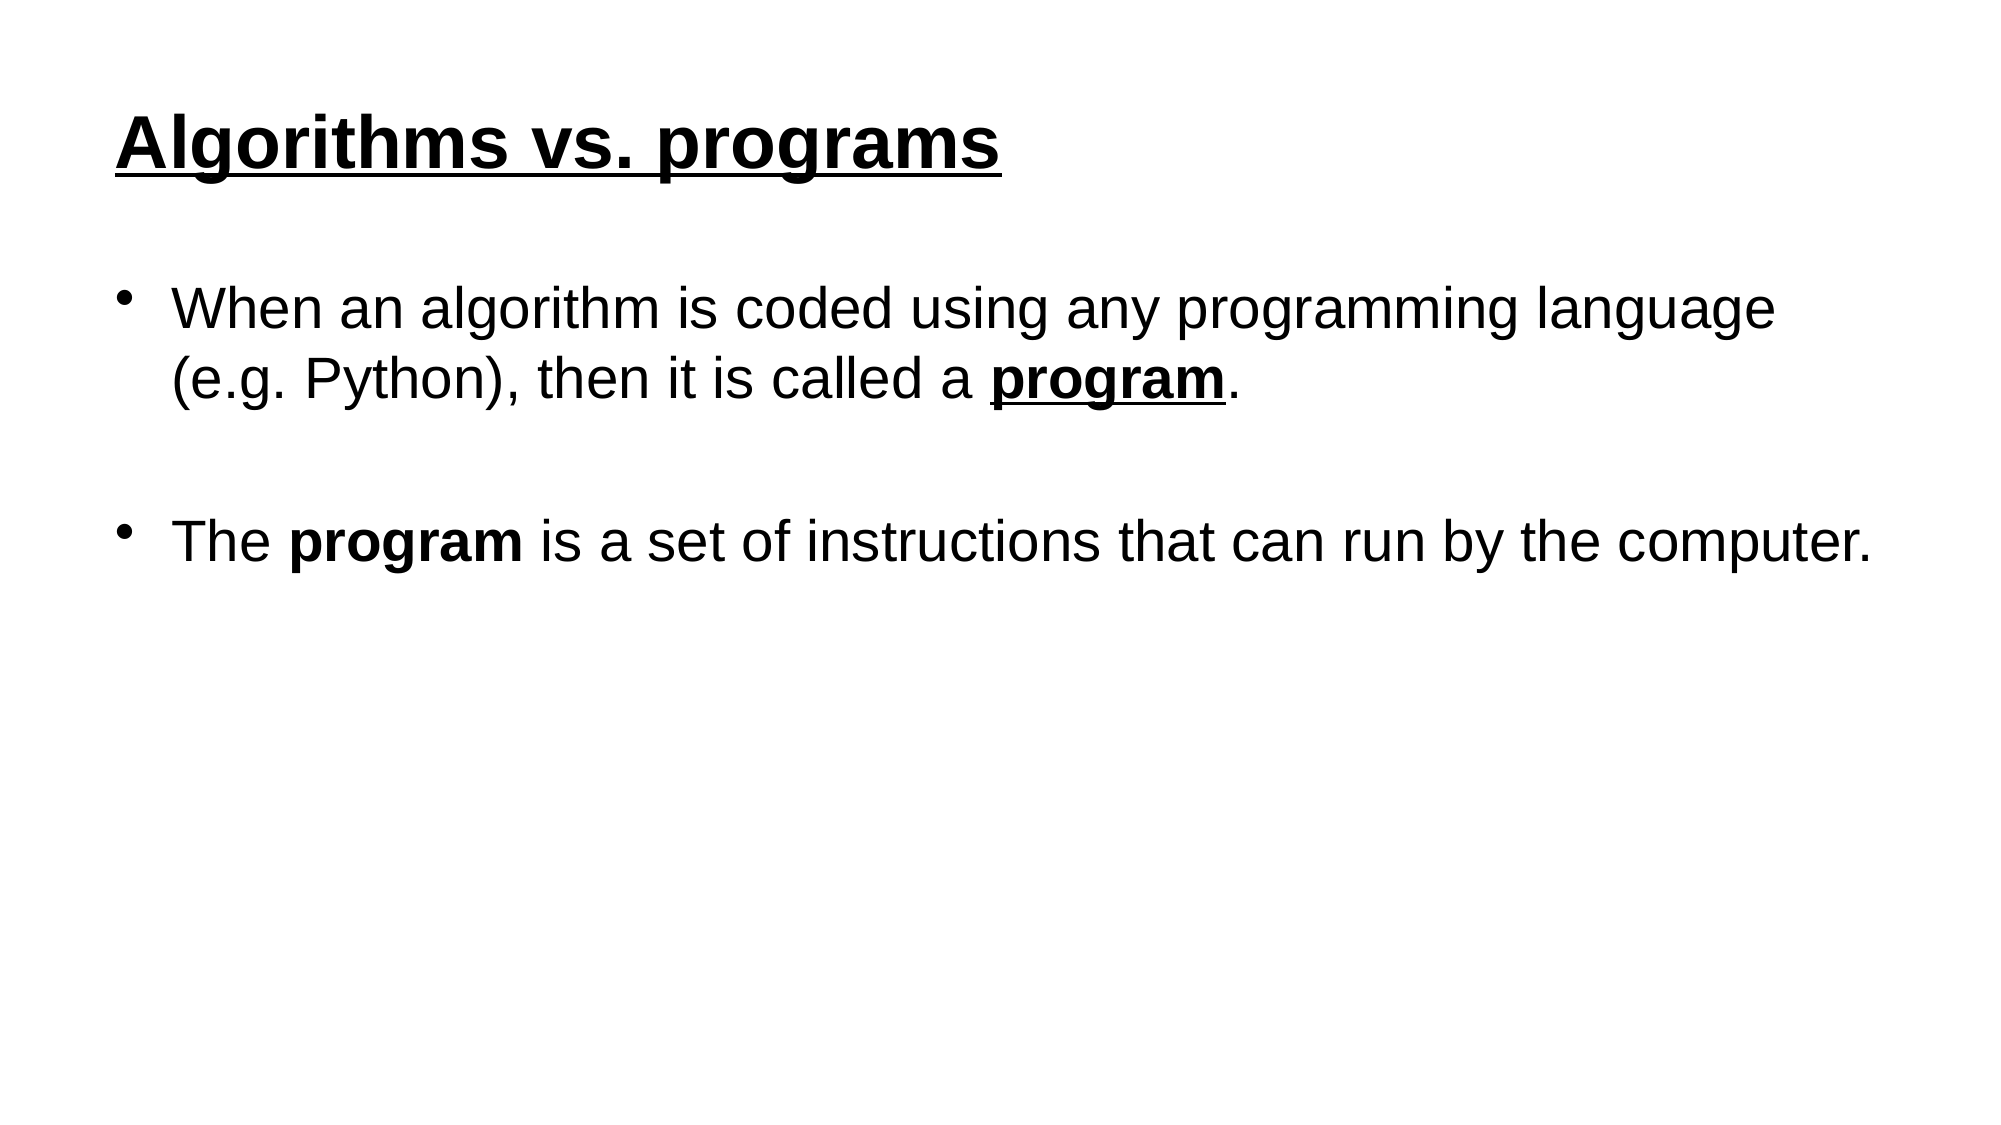

# Algorithms vs. programs
When an algorithm is coded using any programming language (e.g. Python), then it is called a program.

The program is a set of instructions that can run by the computer.